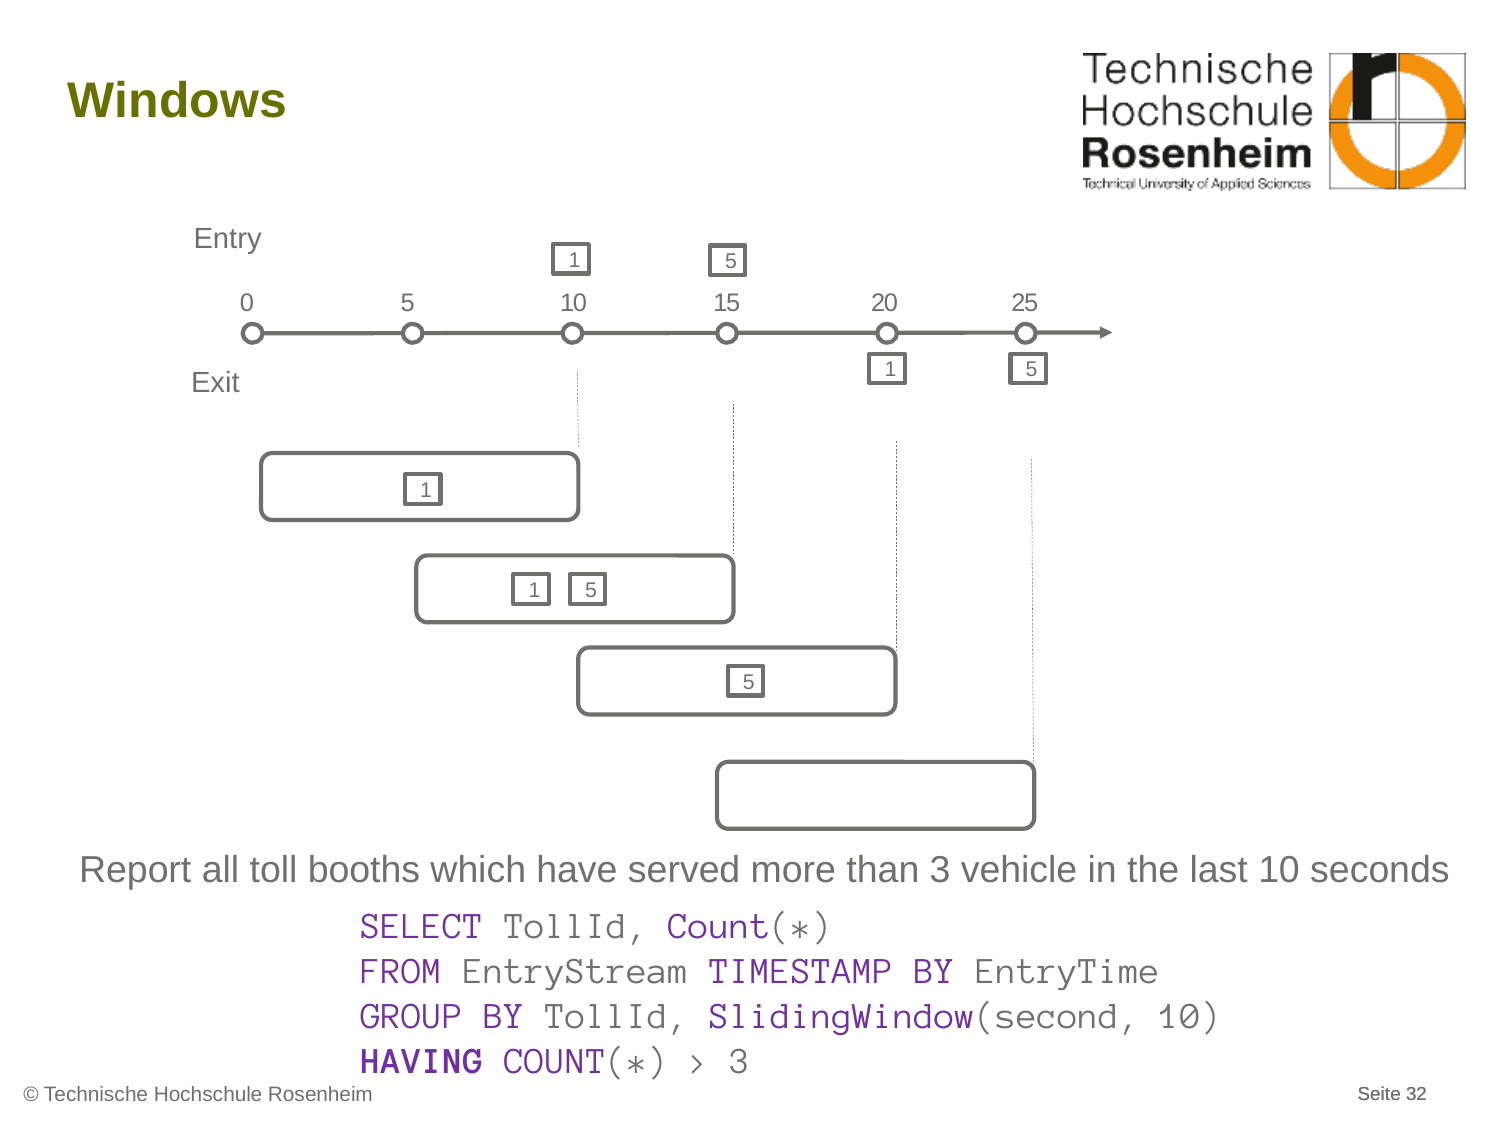

# Windows
Entry
1
5
0
5
10
15
20
25

Exit
1
5

1

1
5

5

Report all toll booths which have served more than 3 vehicle in the last 10 seconds
SELECT TollId, Count(*)
FROM EntryStream TIMESTAMP BY EntryTime
GROUP BY TollId, SlidingWindow(second, 10)
HAVING COUNT(*) > 3